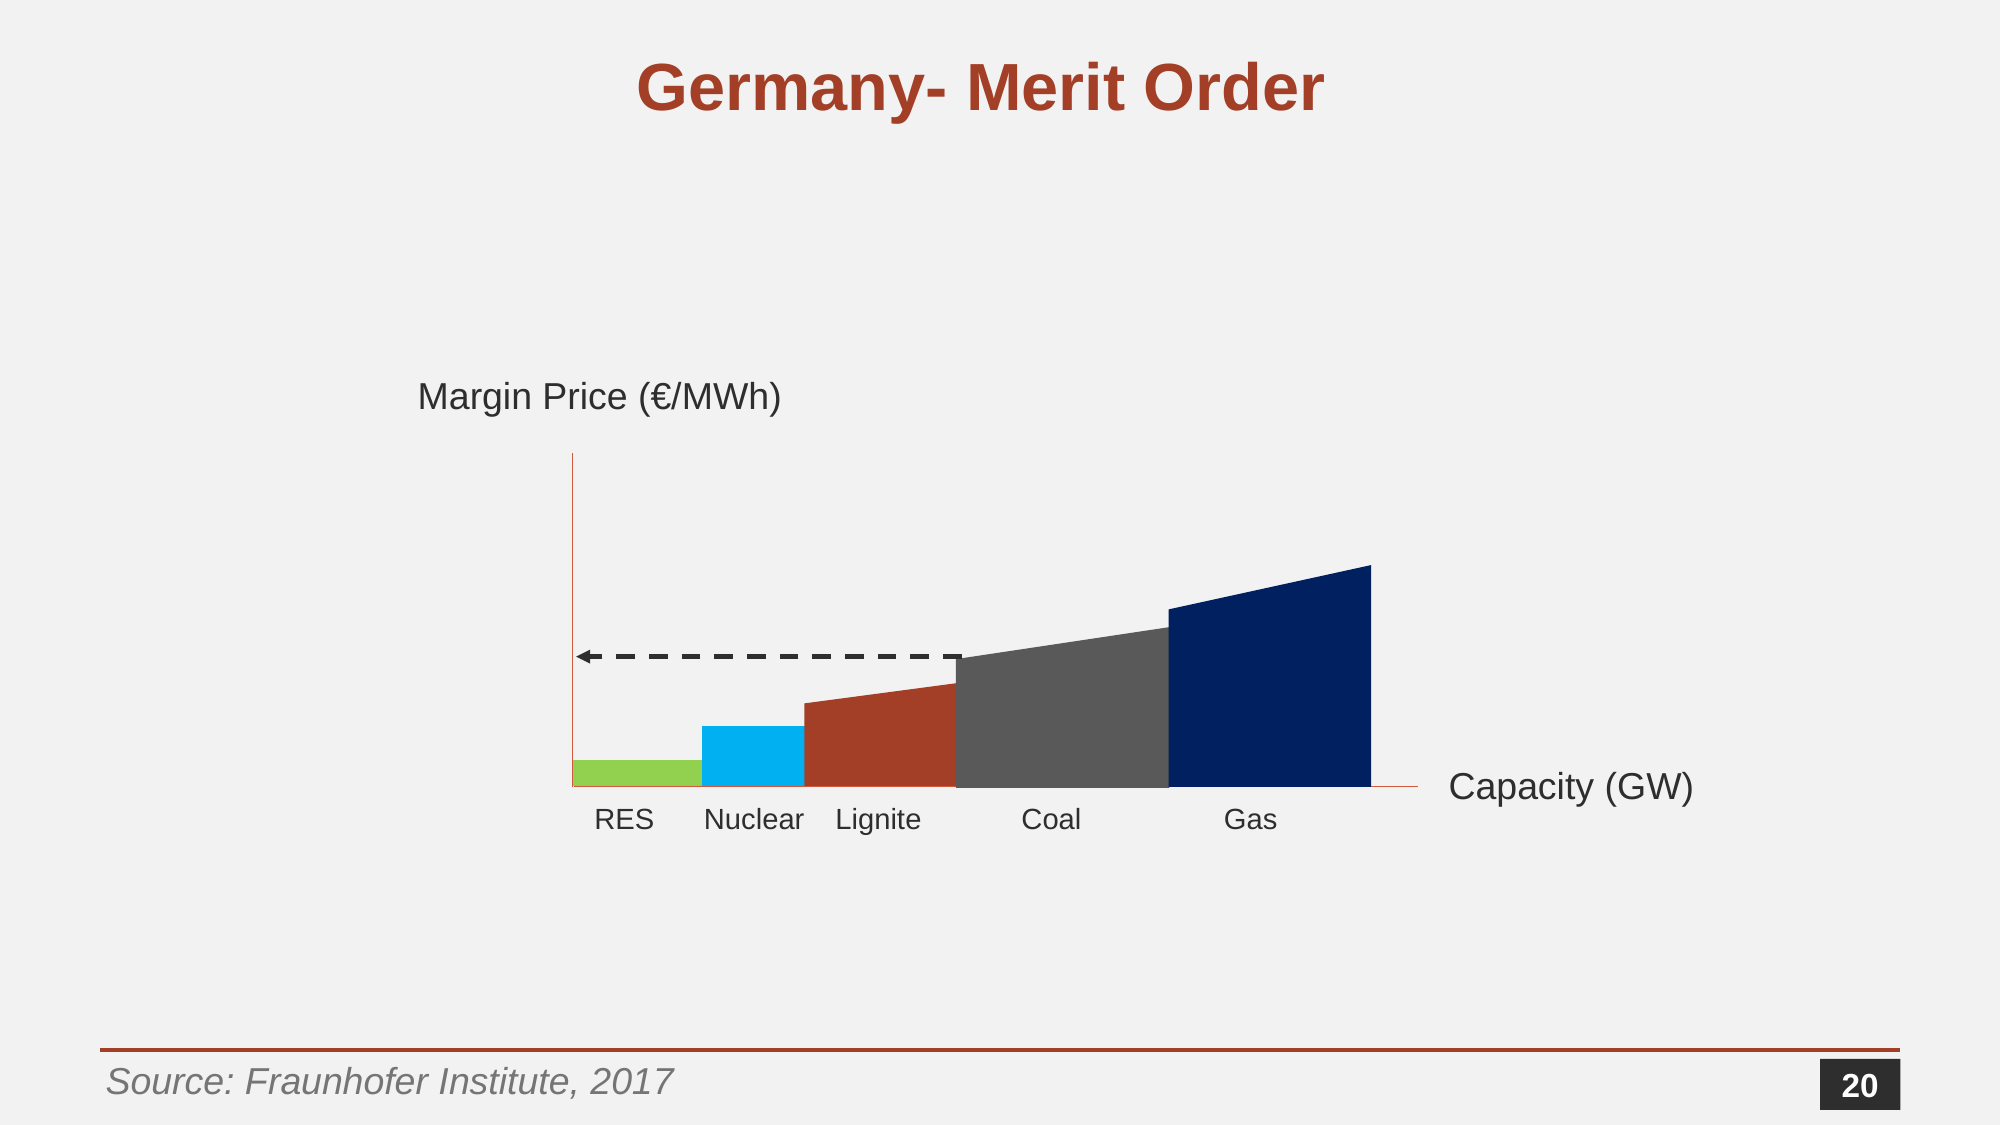

# Germany- Merit Order
Margin Price (€/MWh)

Capacity (GW)

Lignite
Coal
Nuclear
RES
Gas
Source: Fraunhofer Institute, 2017
20